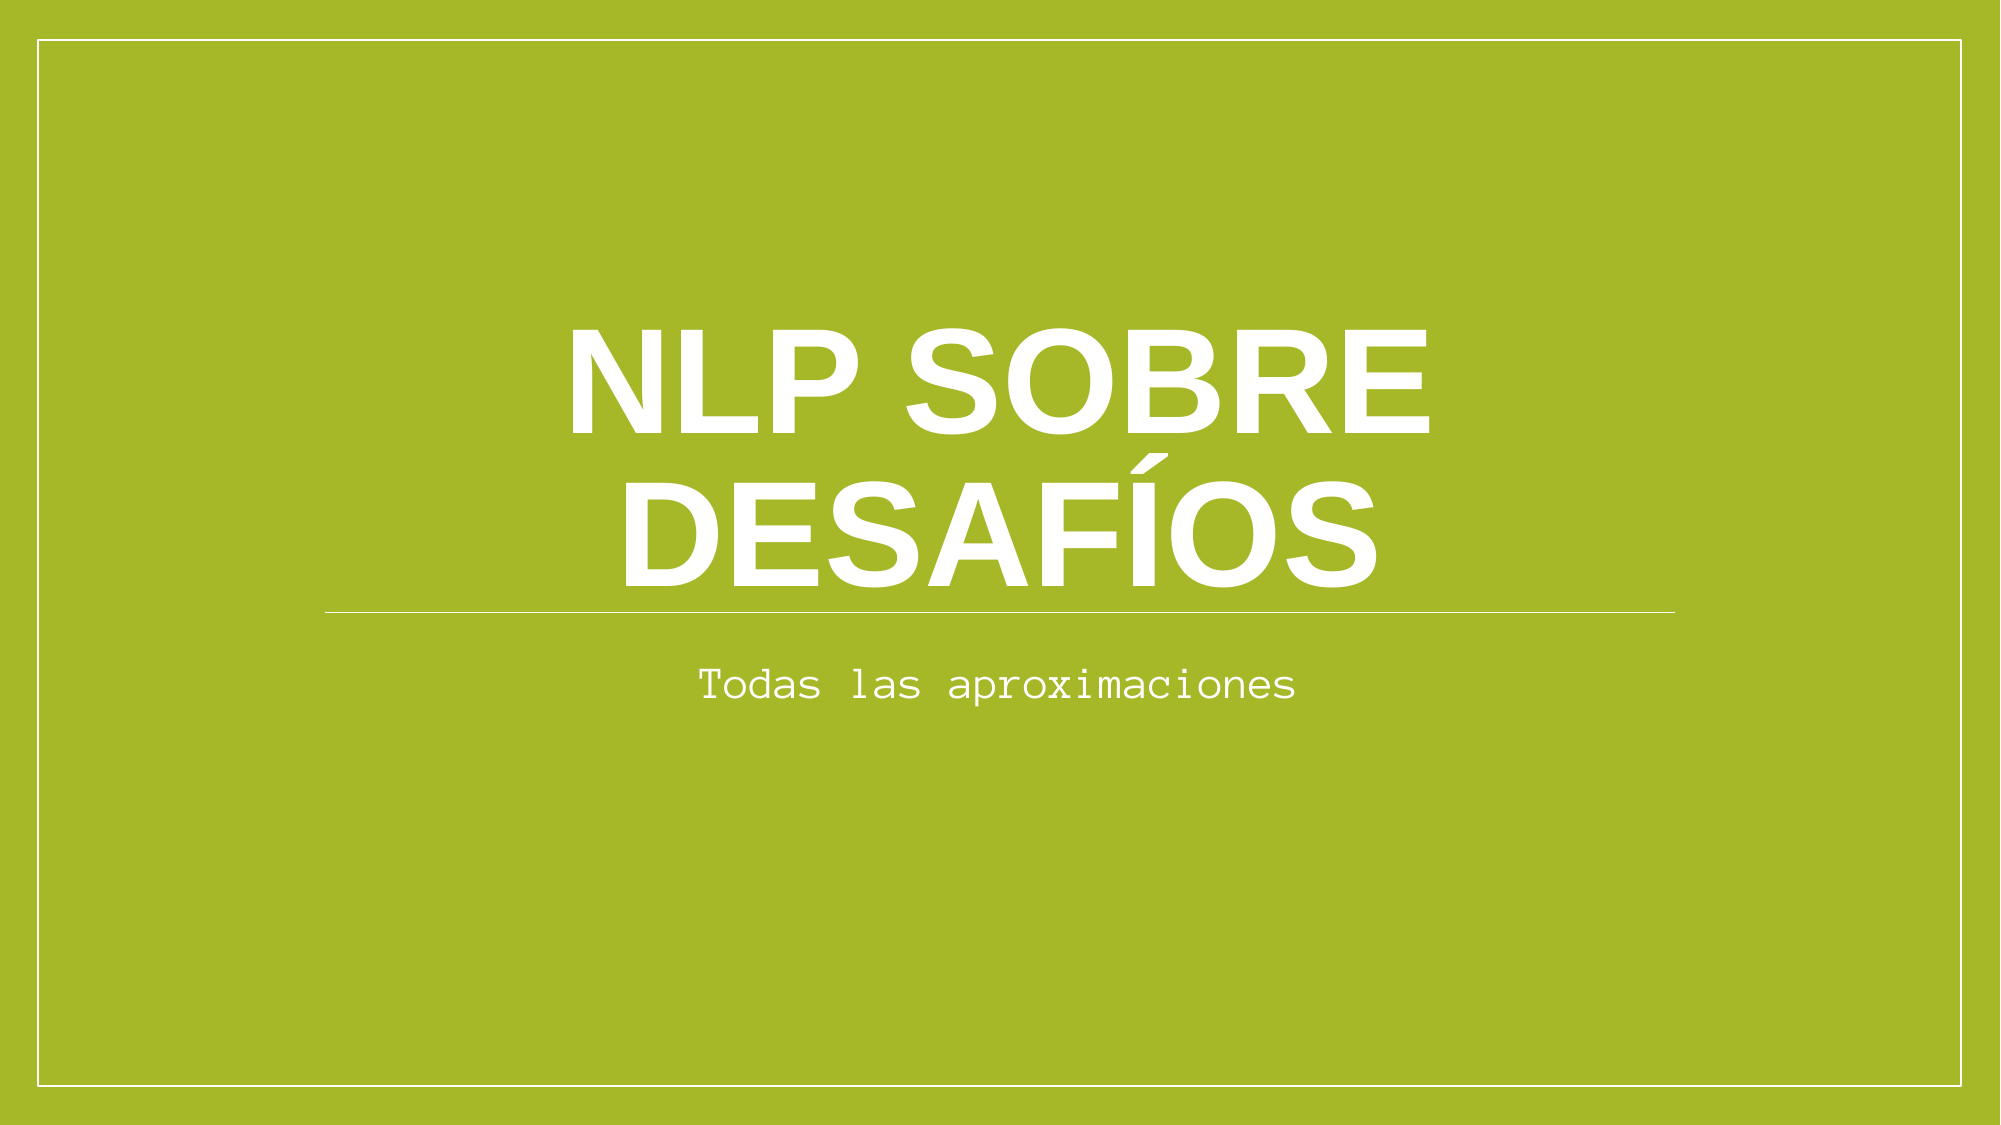

# NLP sobre desafíos
Todas las aproximaciones